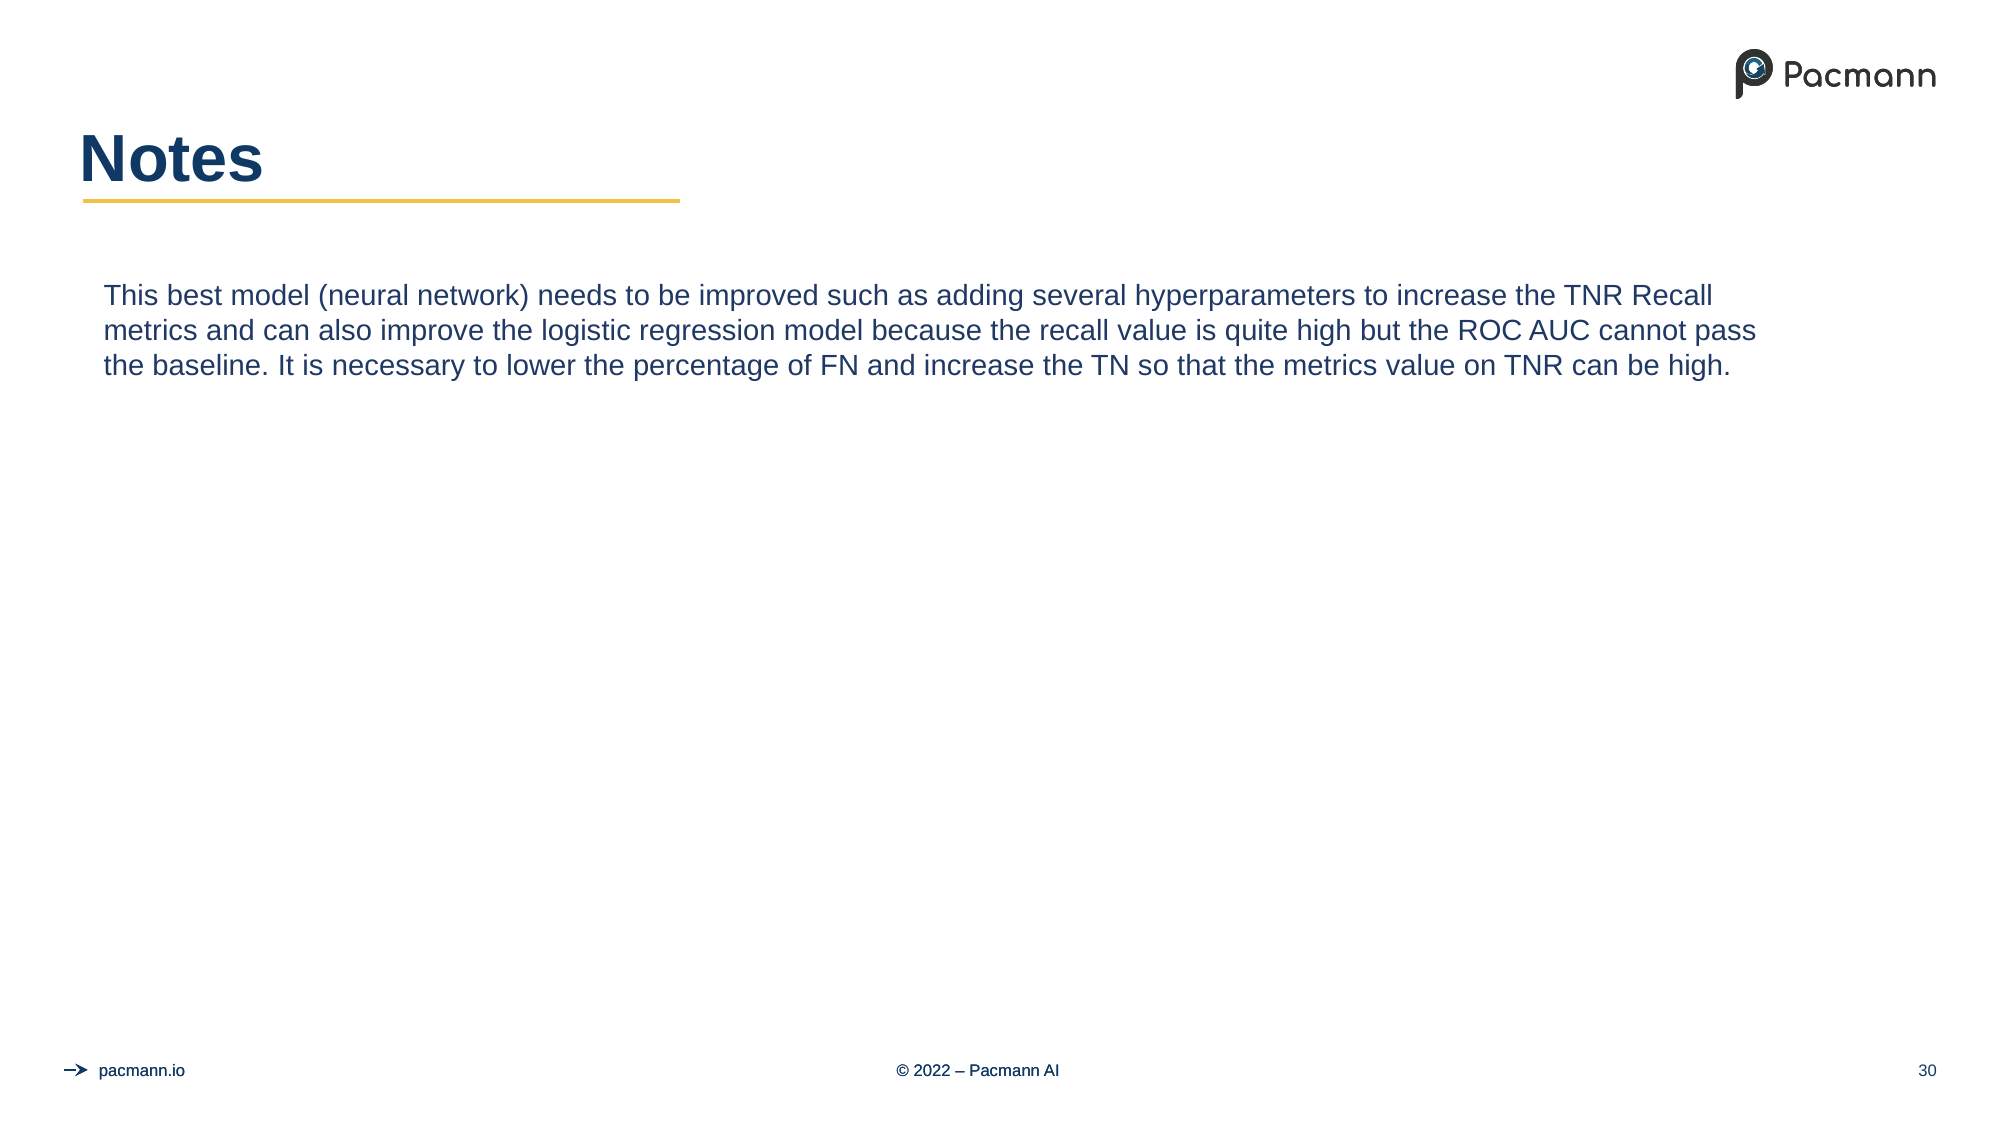

# Notes
This best model (neural network) needs to be improved such as adding several hyperparameters to increase the TNR Recall metrics and can also improve the logistic regression model because the recall value is quite high but the ROC AUC cannot pass the baseline. It is necessary to lower the percentage of FN and increase the TN so that the metrics value on TNR can be high.